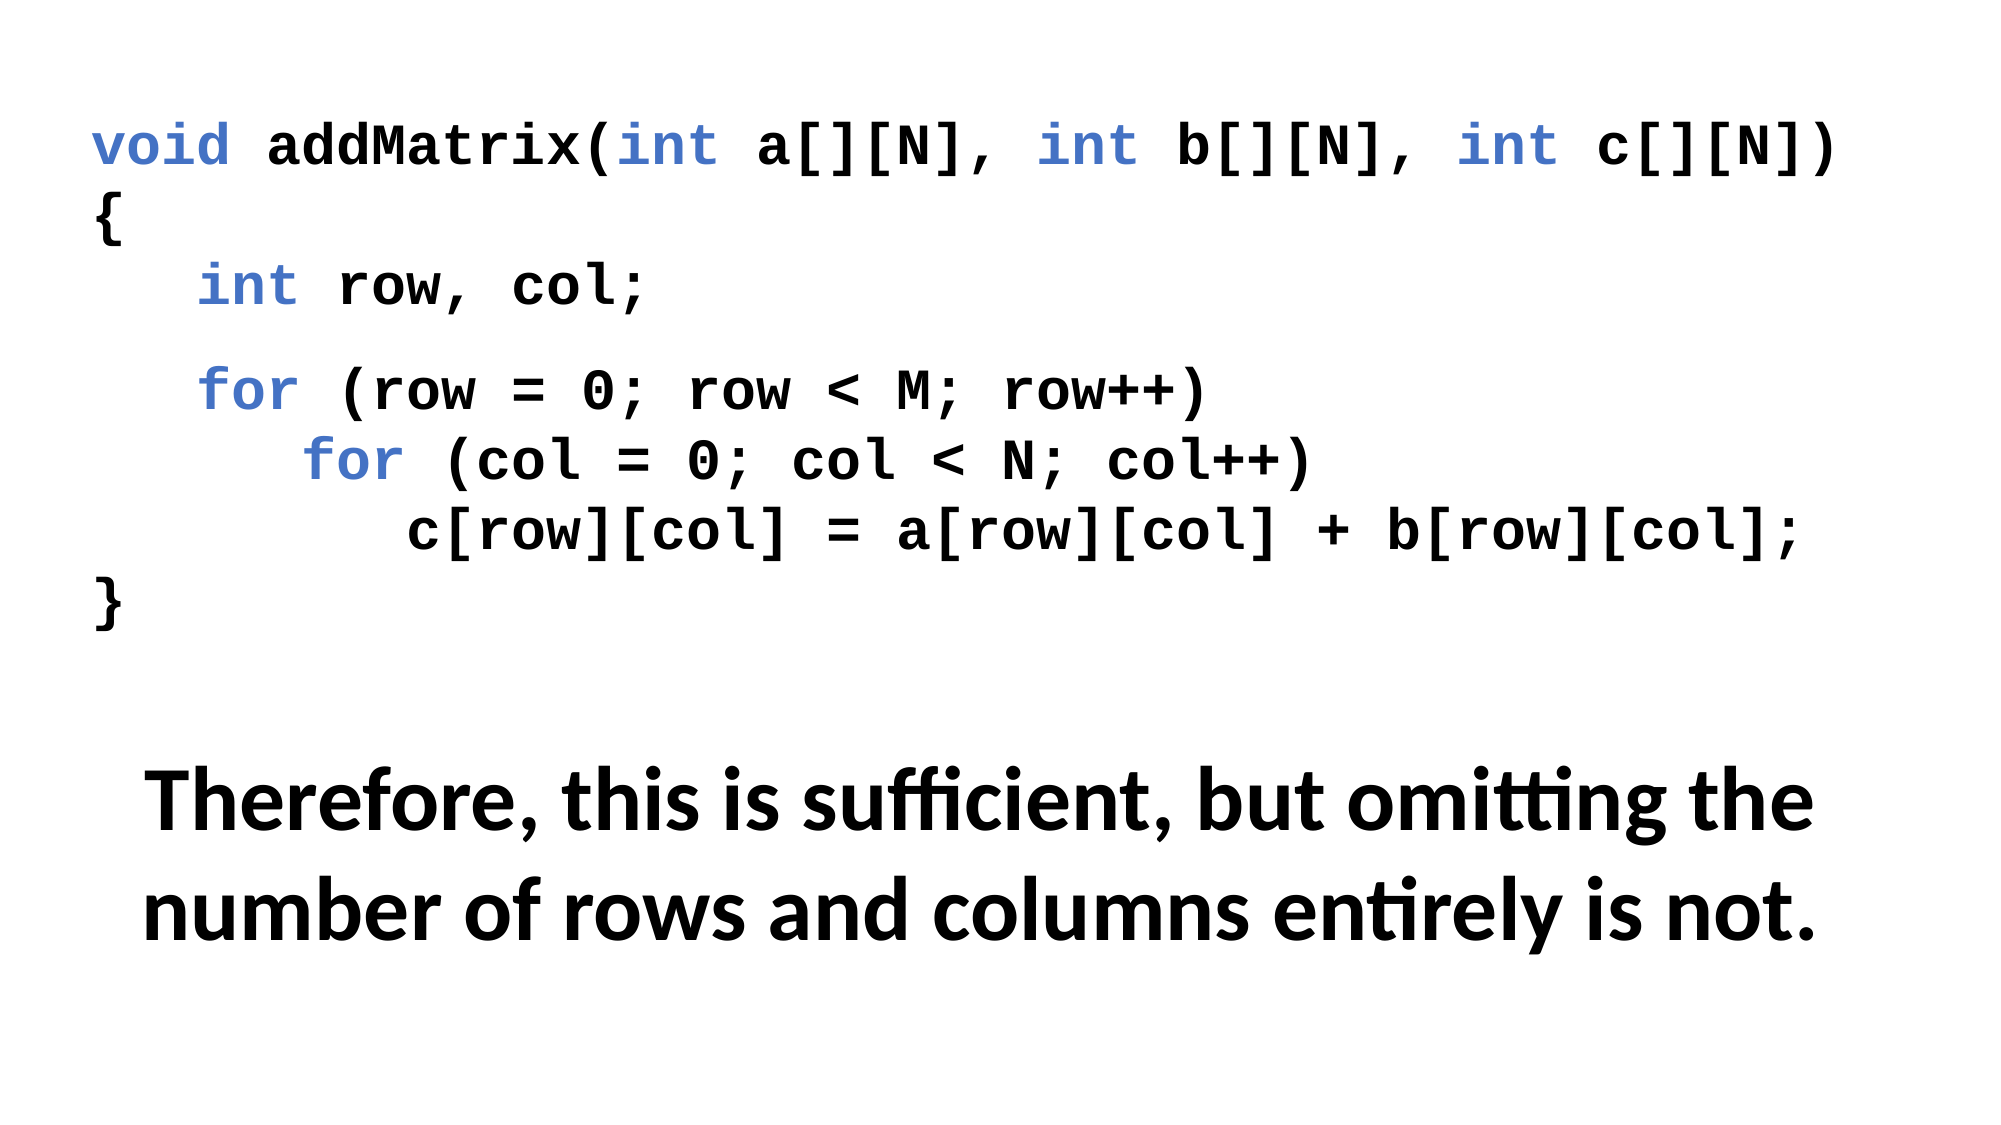

void addMatrix(int a[][N], int b[][N], int c[][N])
{
   int row, col;

   for (row = 0; row < M; row++)
      for (col = 0; col < N; col++)
         c[row][col] = a[row][col] + b[row][col];
}
Therefore, this is sufficient, but omitting the number of rows and columns entirely is not.